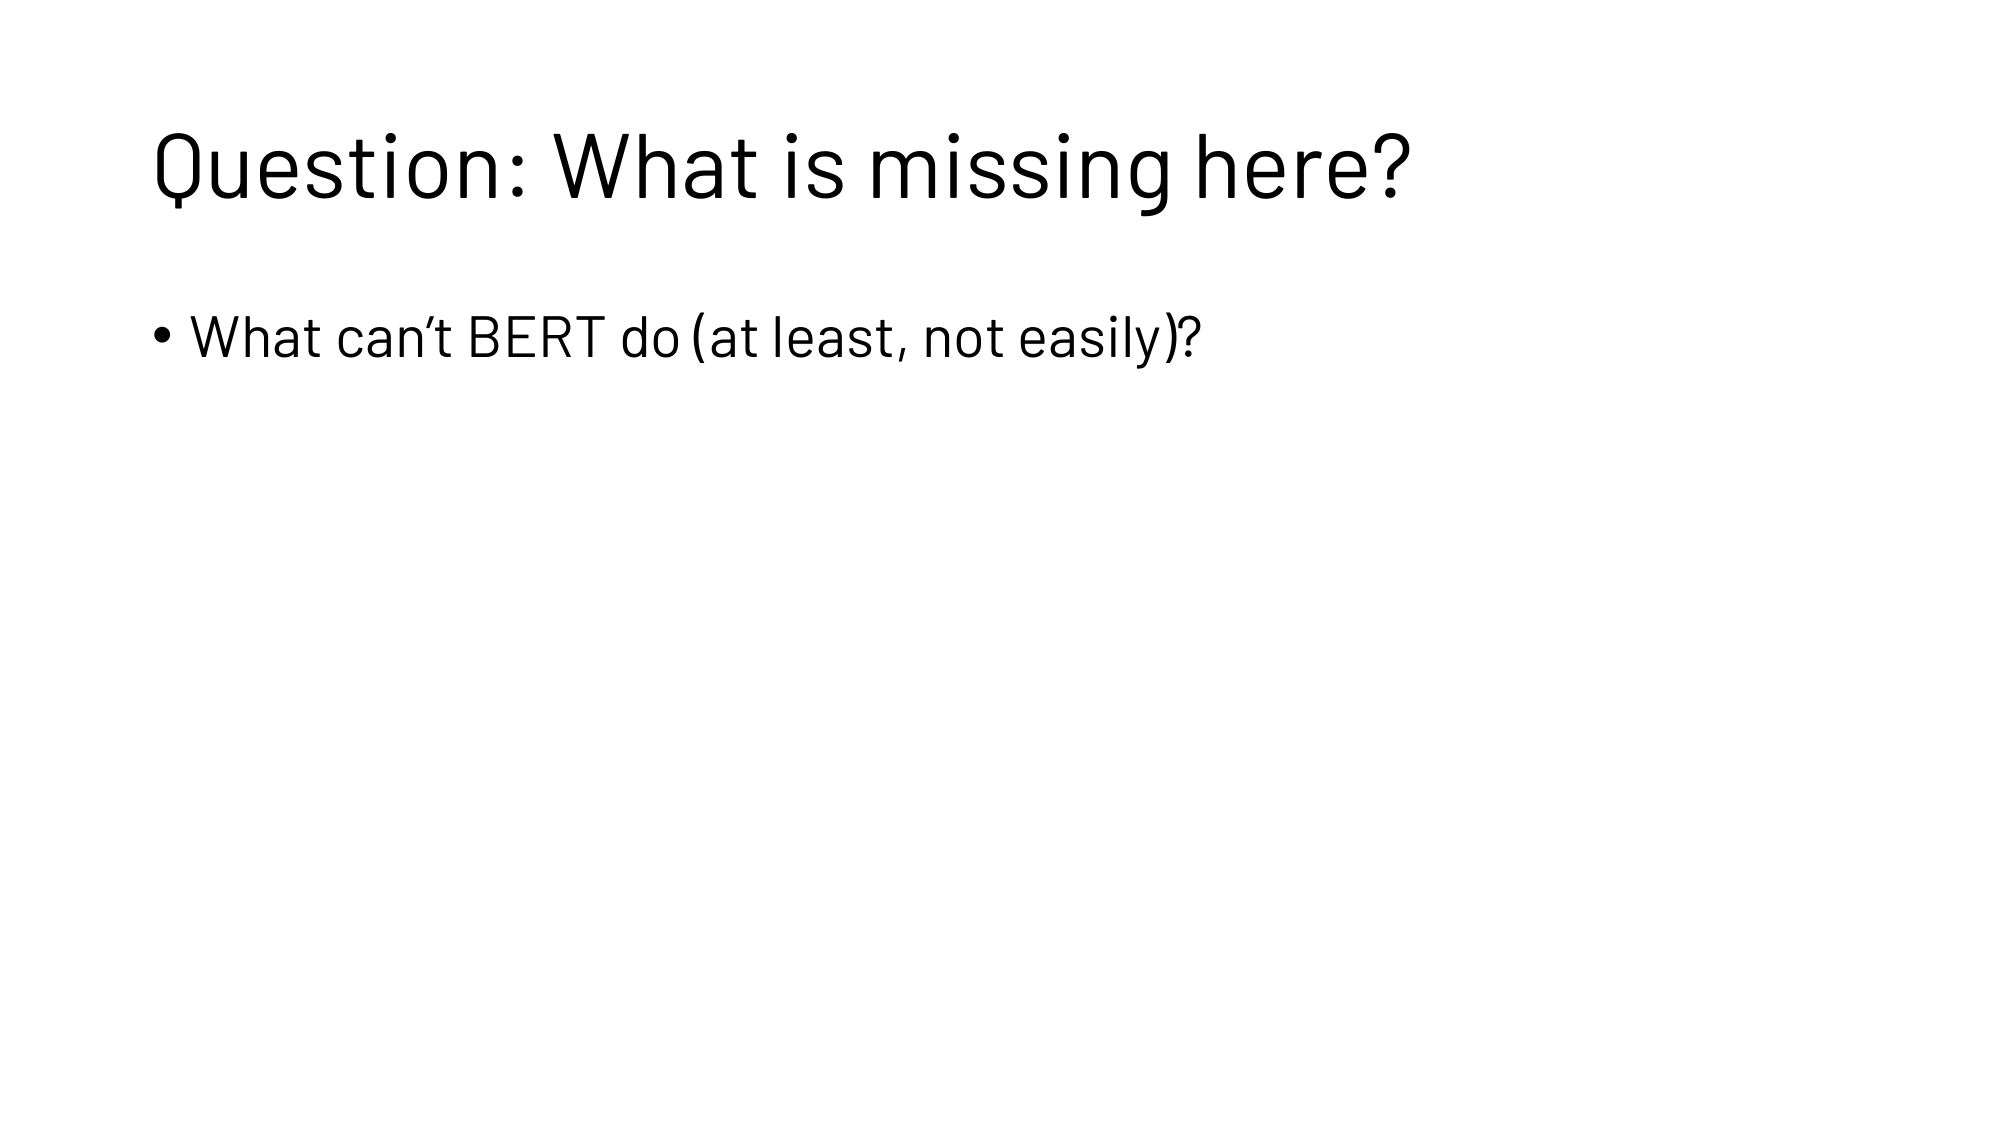

# Question: What is missing here?
What can’t BERT do (at least, not easily)?